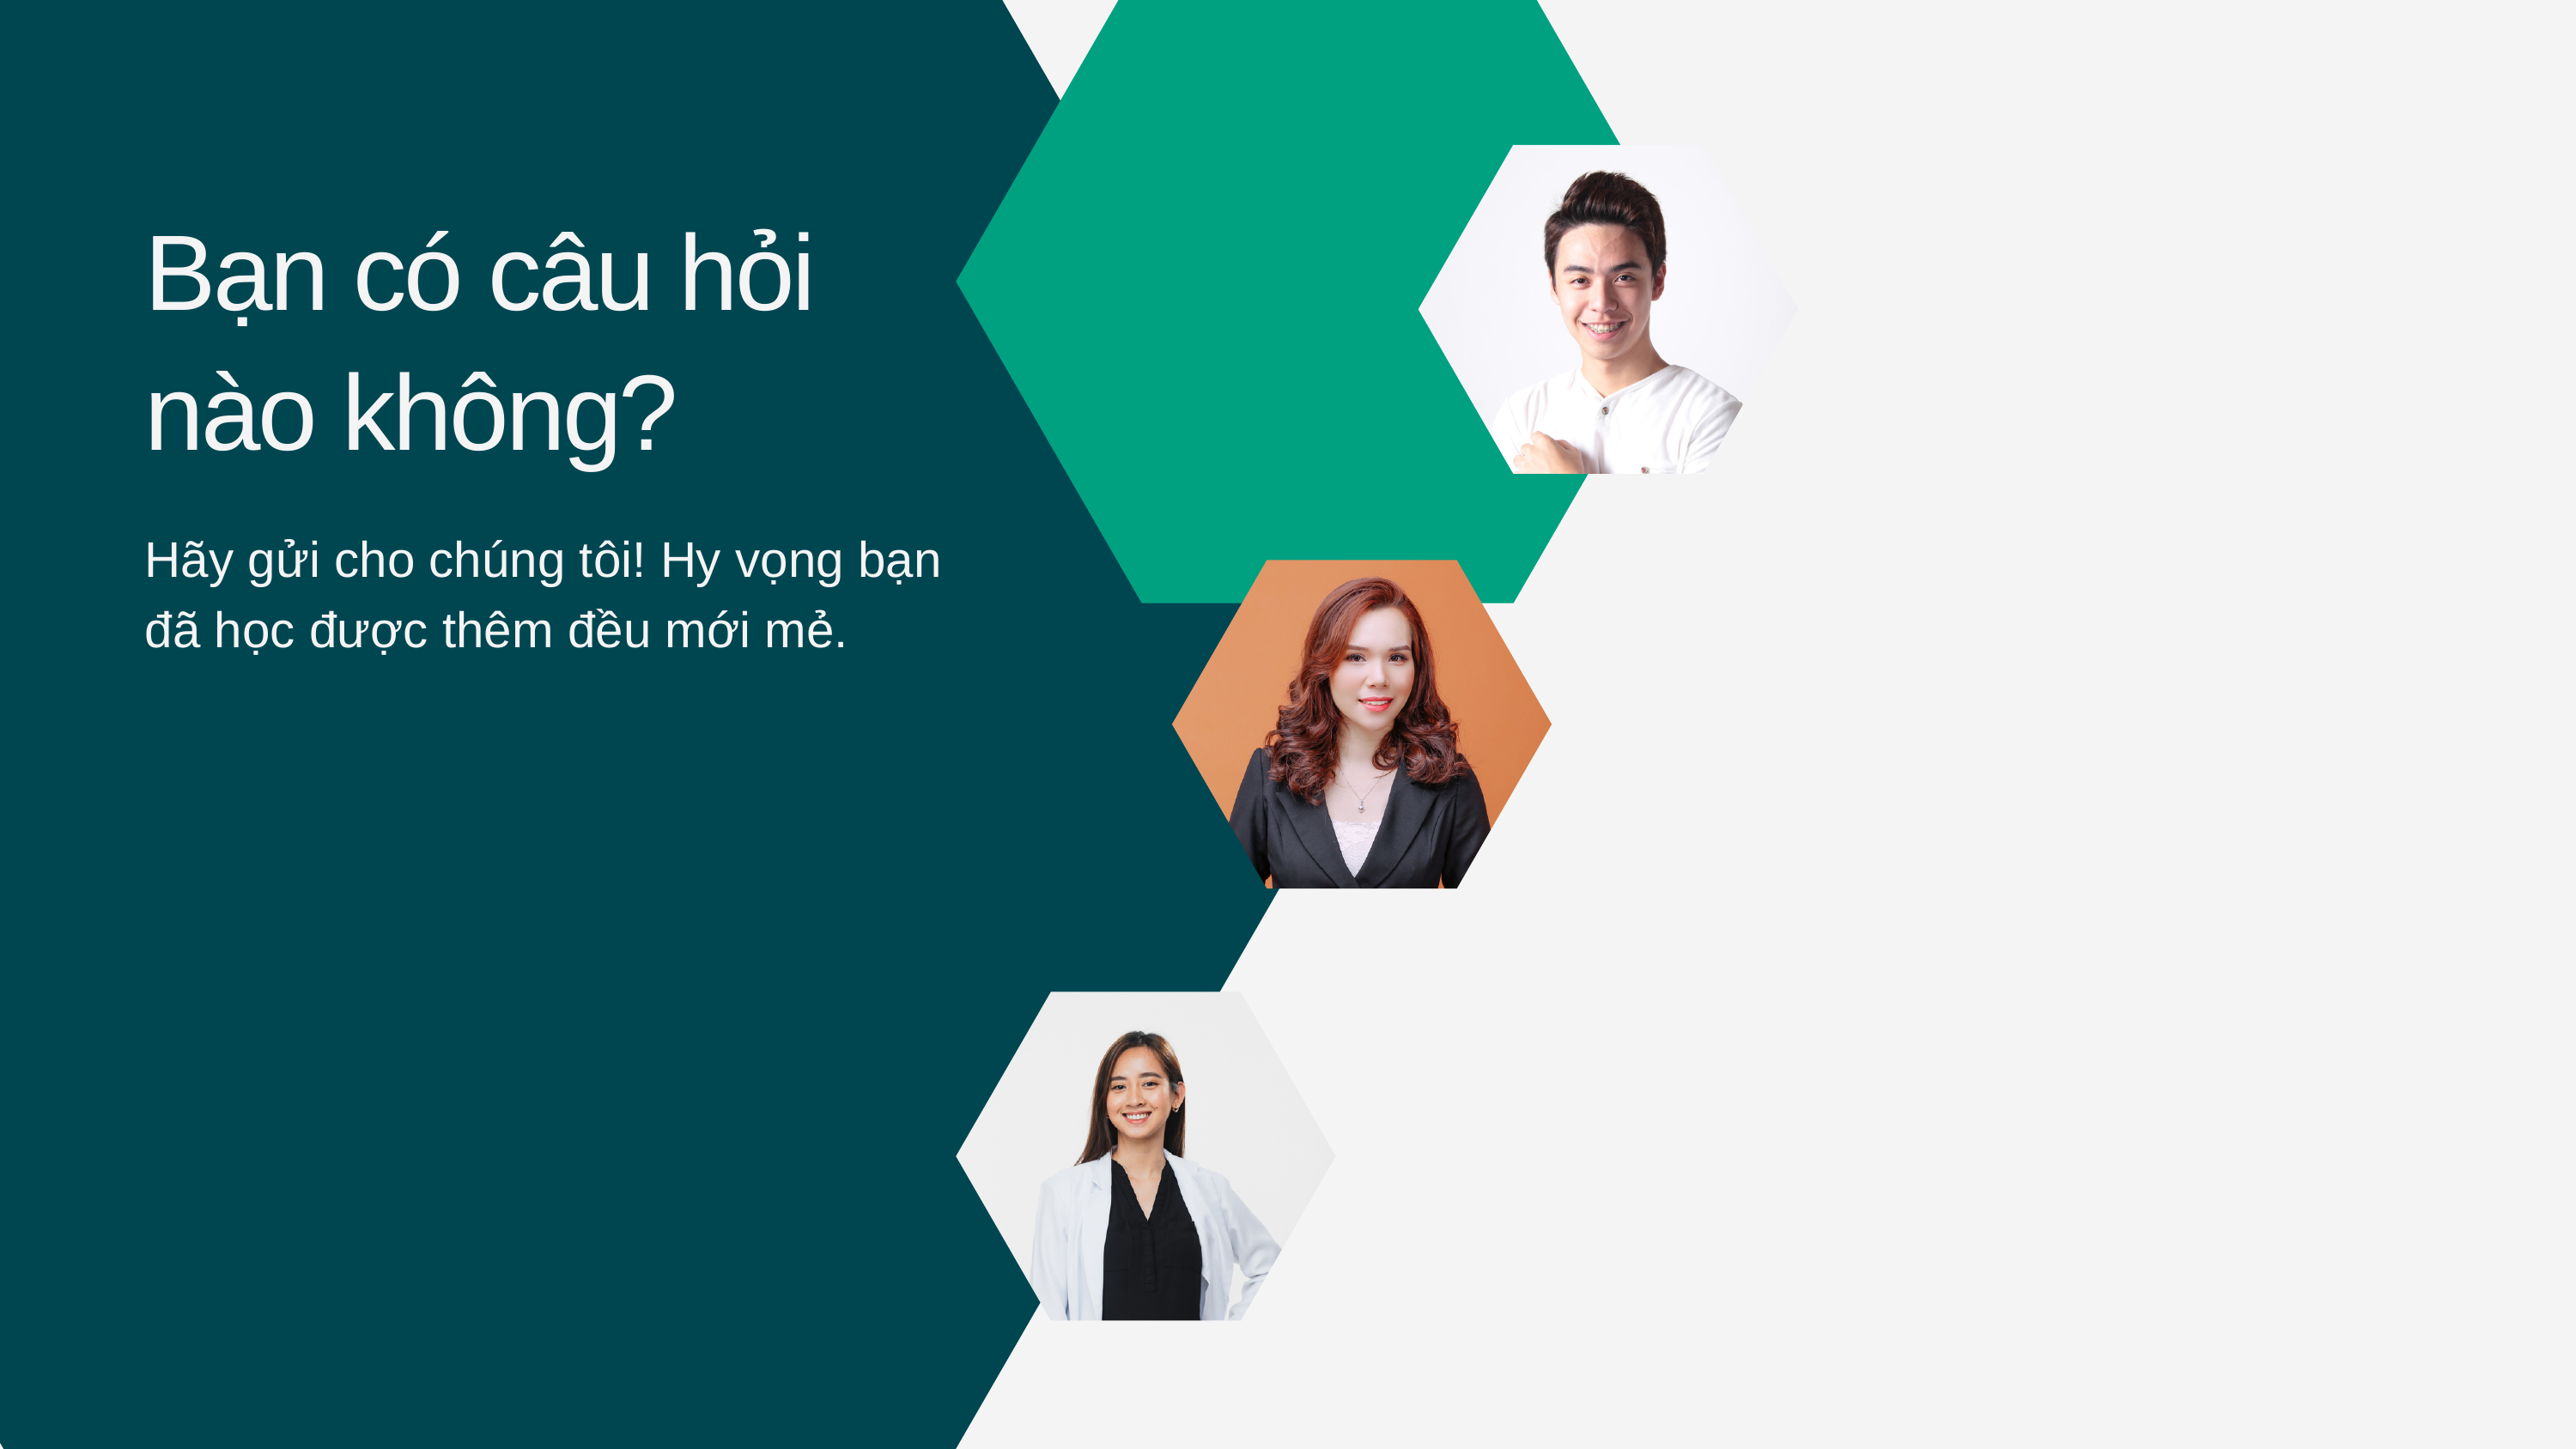

Bạn có câu hỏi nào không?
Hãy gửi cho chúng tôi! Hy vọng bạn đã học được thêm đều mới mẻ.